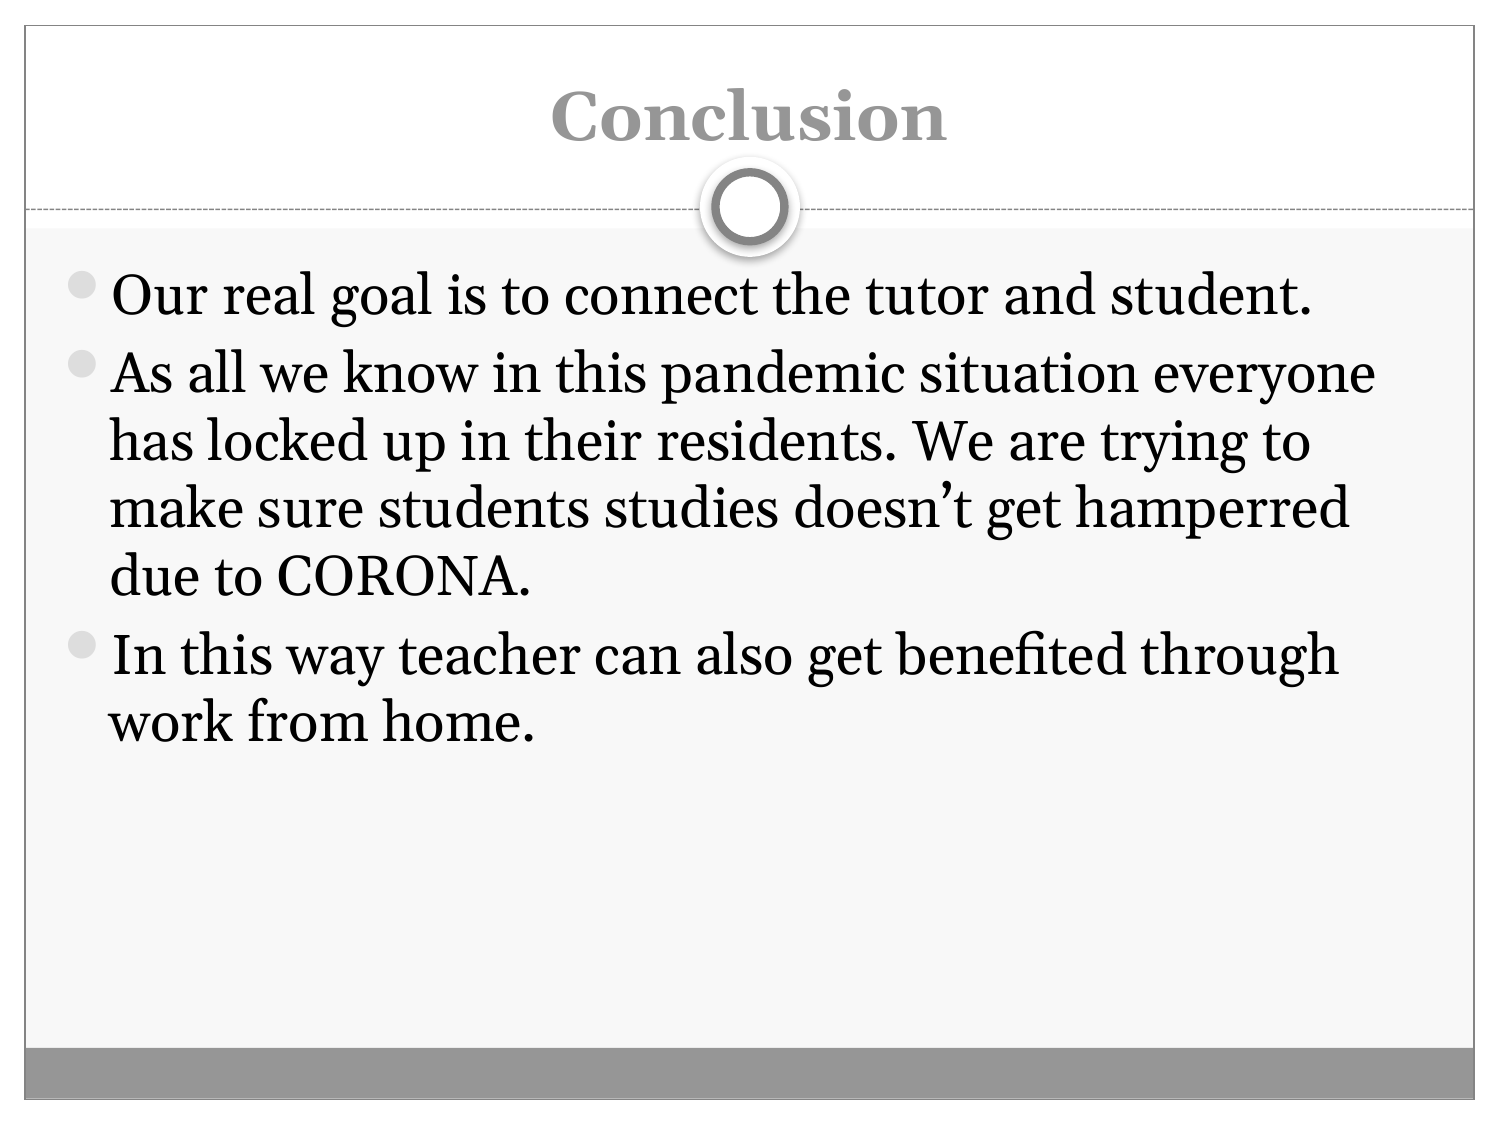

# Conclusion
Our real goal is to connect the tutor and student.
As all we know in this pandemic situation everyone has locked up in their residents. We are trying to make sure students studies doesn’t get hamperred due to CORONA.
In this way teacher can also get benefited through work from home.